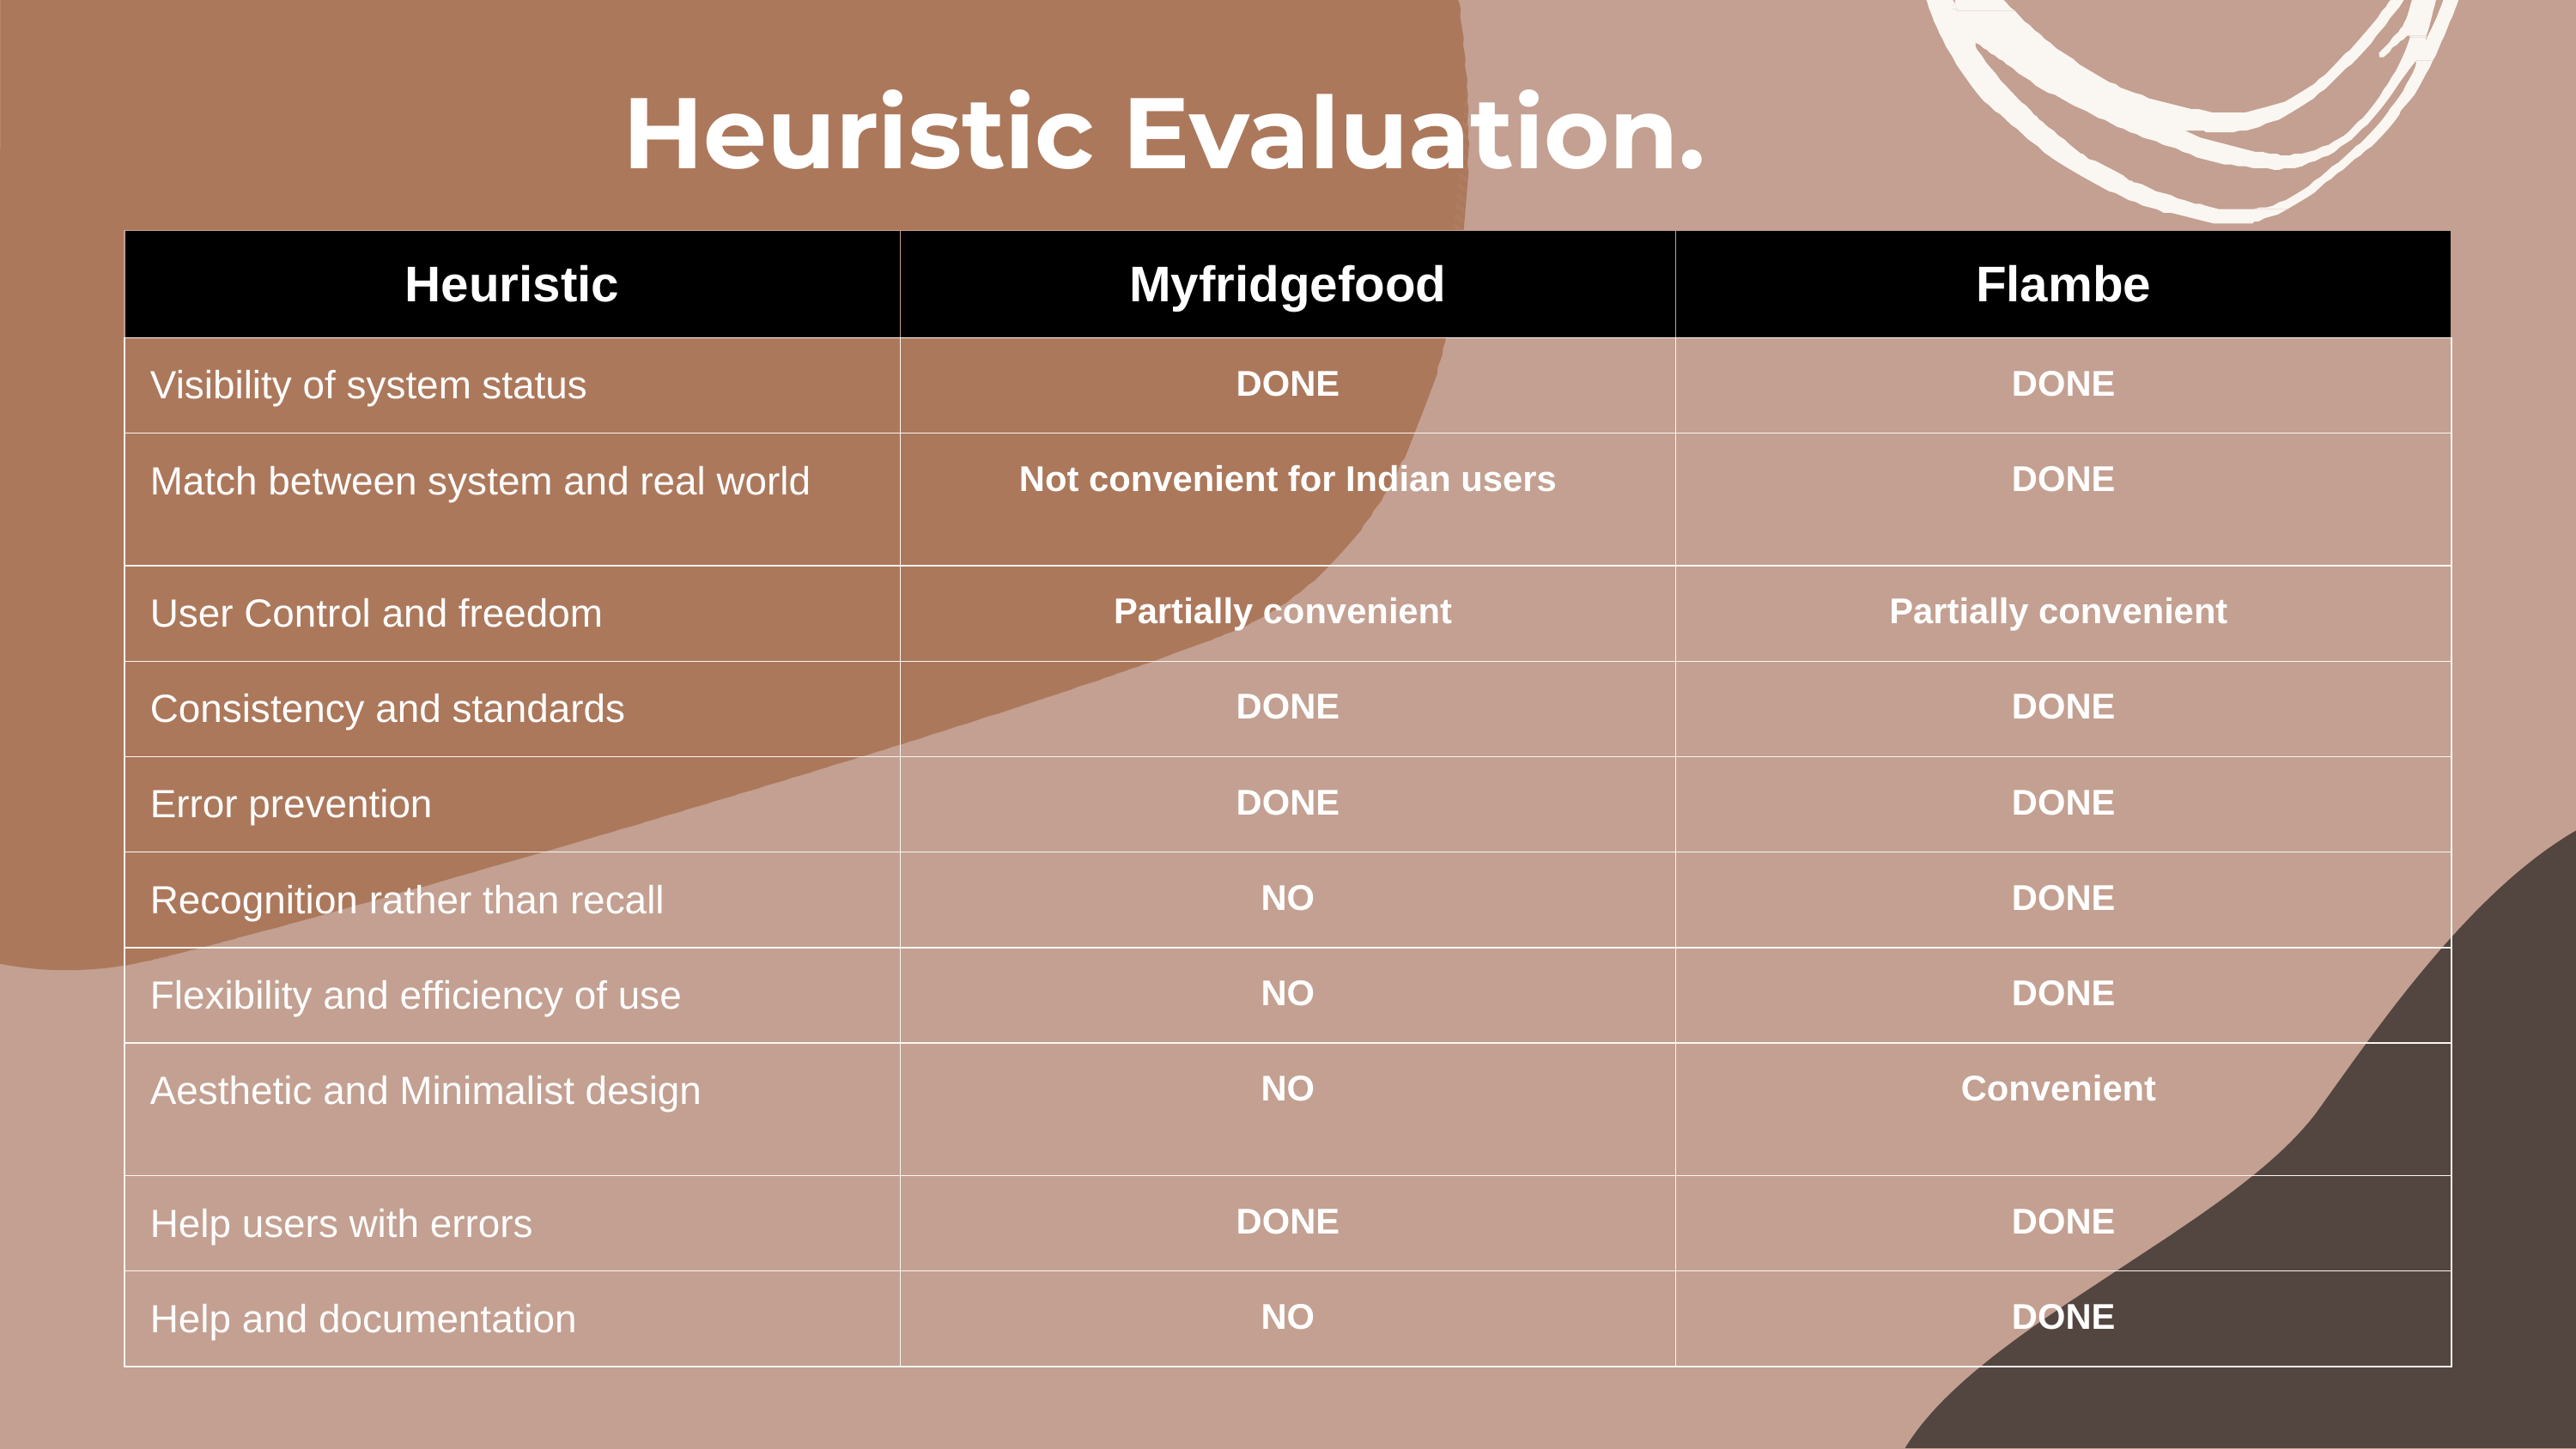

Heuristic Evaluation.
| Heuristic | Myfridgefood | Flambe |
| --- | --- | --- |
| Visibility of system status | DONE | DONE |
| Match between system and real world | Not convenient for Indian users | DONE |
| User Control and freedom | Partially convenient | Partially convenient |
| Consistency and standards | DONE | DONE |
| Error prevention | DONE | DONE |
| Recognition rather than recall | NO | DONE |
| Flexibility and efficiency of use | NO | DONE |
| Aesthetic and Minimalist design | NO | Convenient |
| Help users with errors | DONE | DONE |
| Help and documentation | NO | DONE |